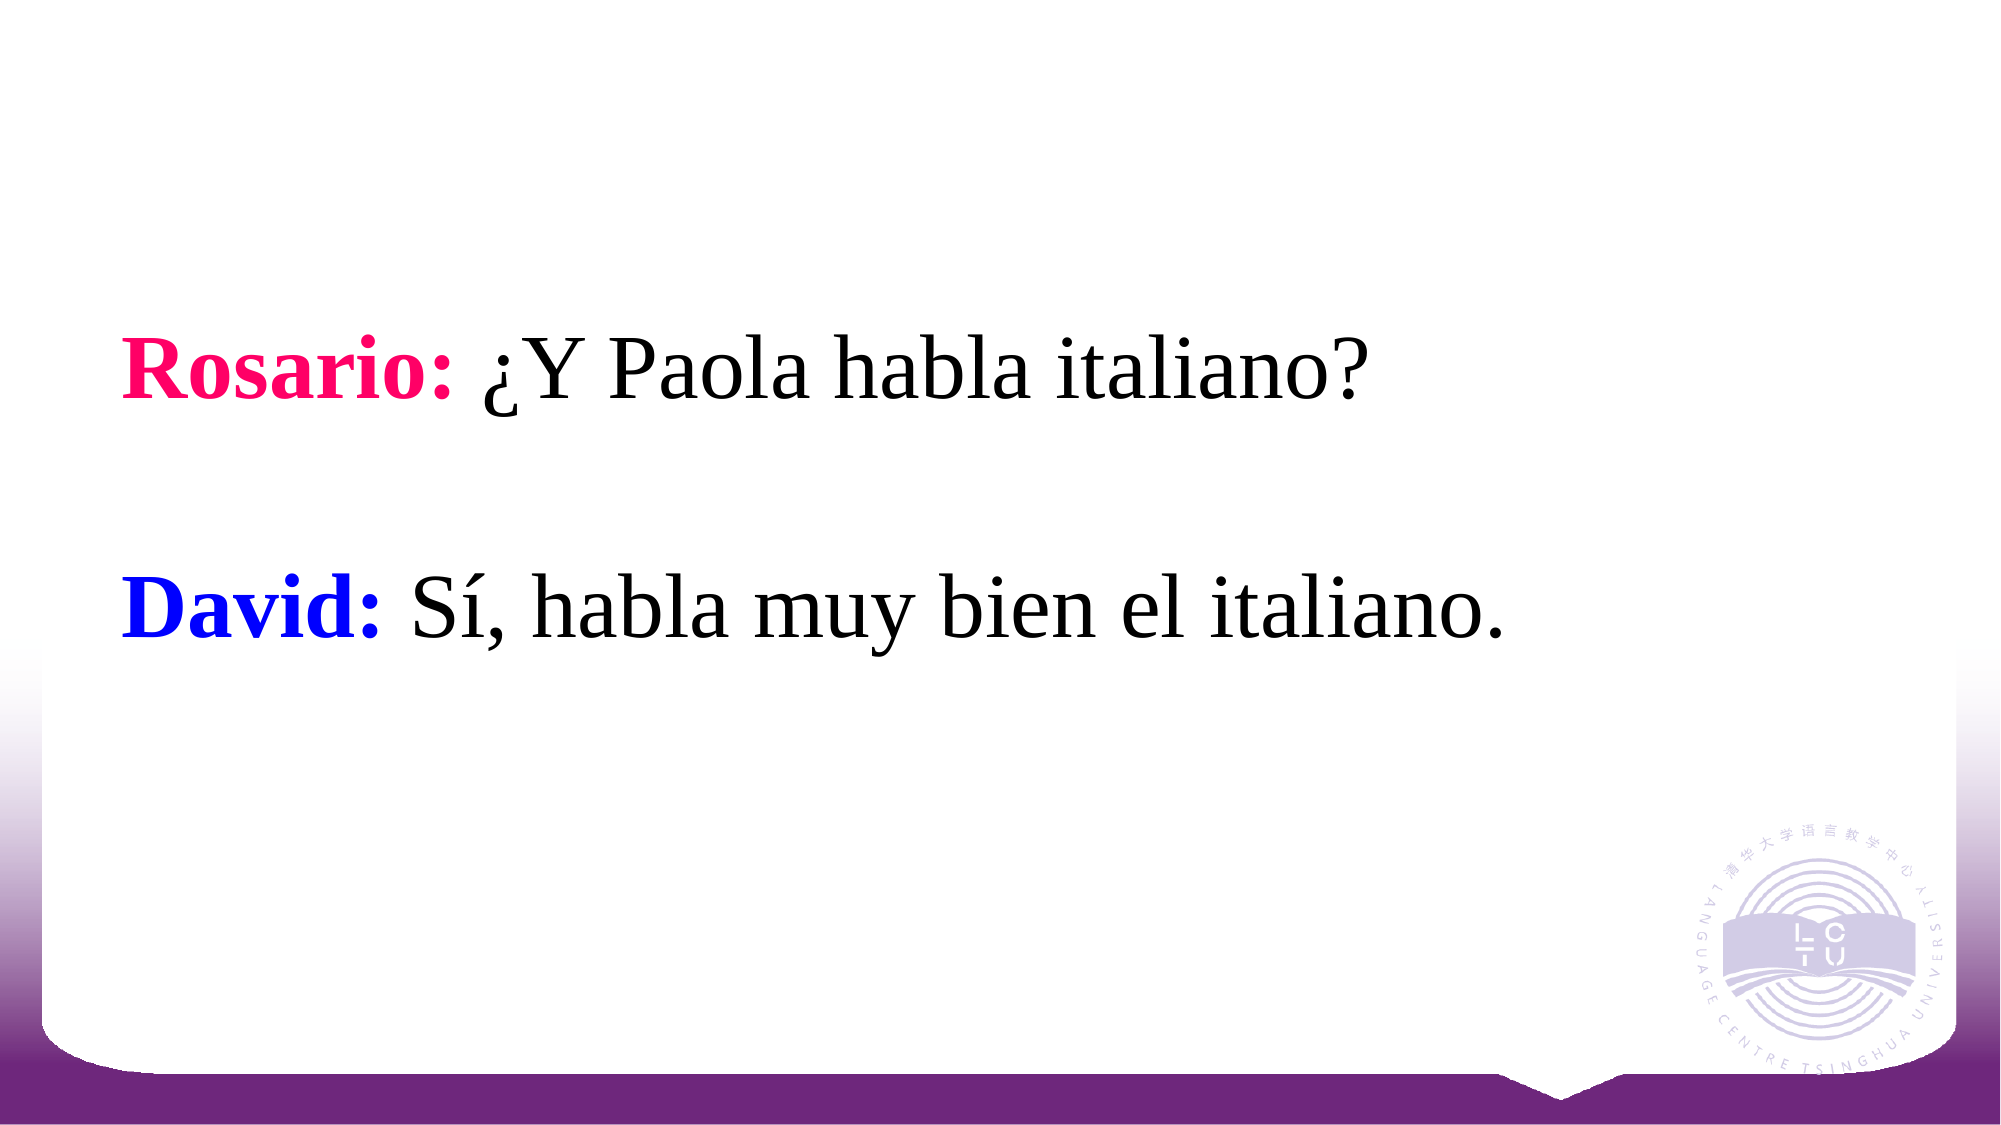

Rosario: ¿Y Paola habla italiano?

David: Sí, habla muy bien el italiano.